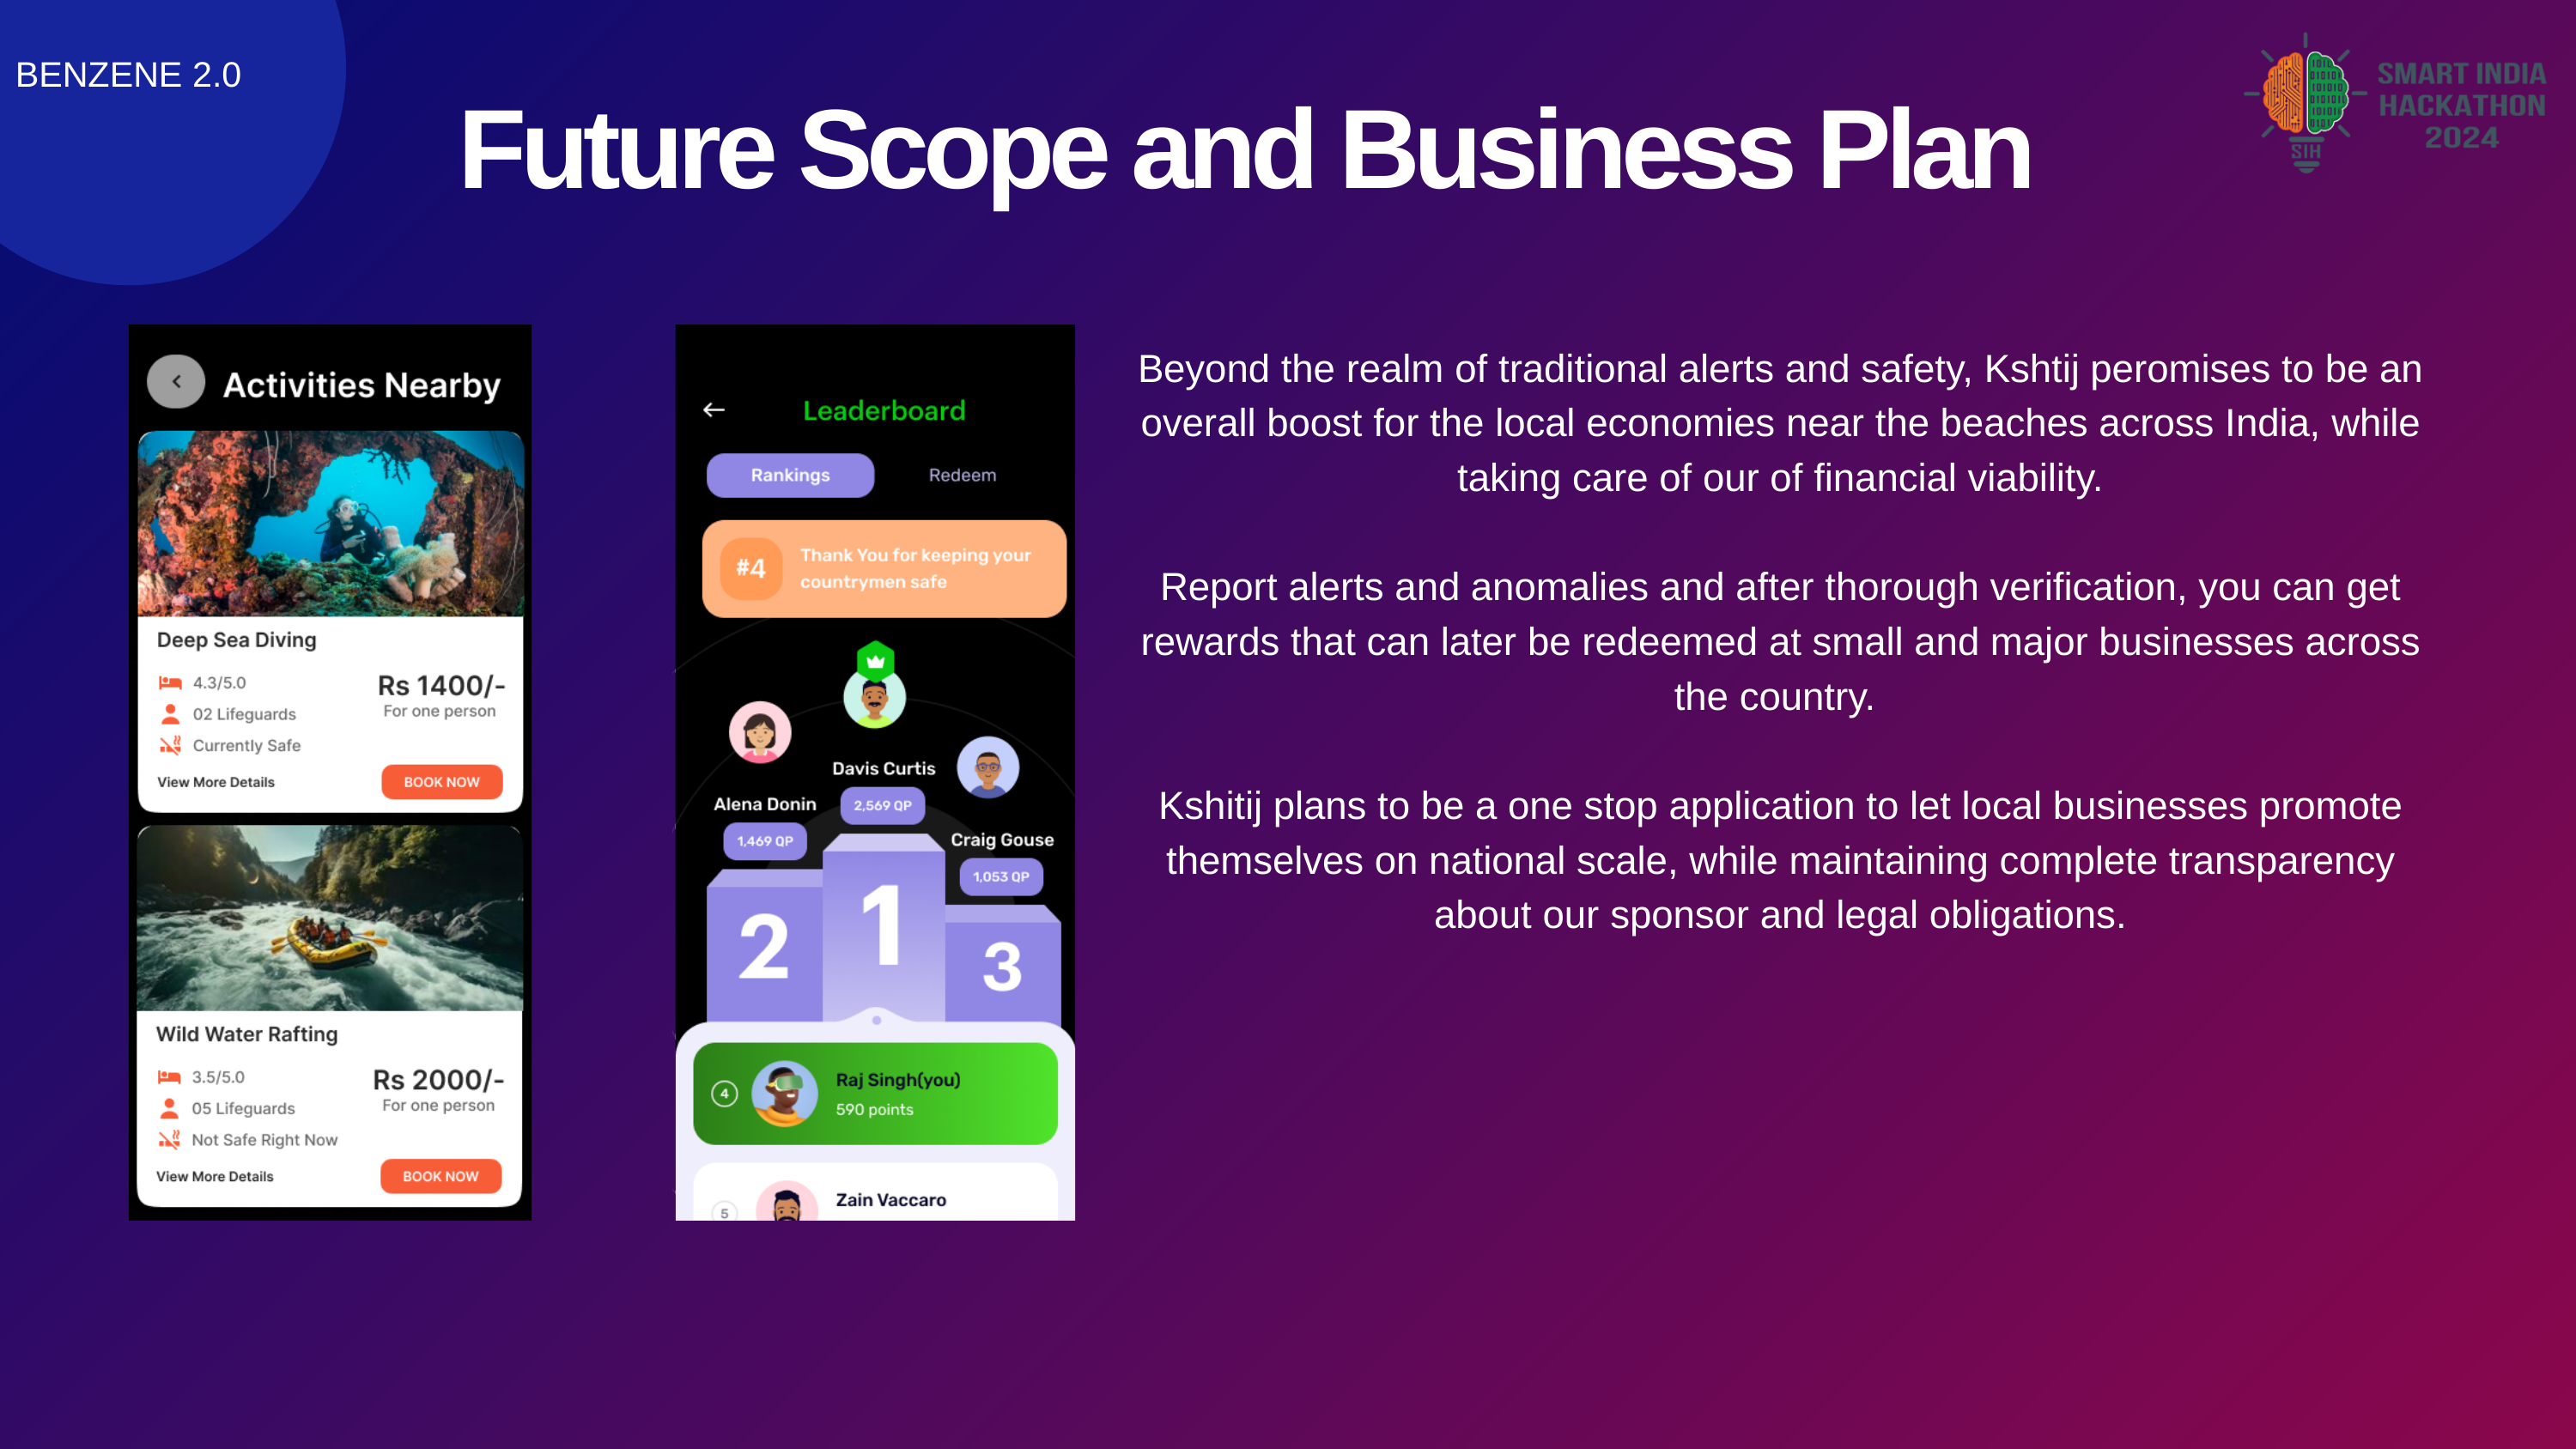

BENZENE 2.0

Future Scope and Business Plan

Beyond the realm of traditional alerts and safety, Kshtij peromises to be an overall boost for the local economies near the beaches across India, while taking care of our of financial viability.

Report alerts and anomalies and after thorough verification, you can get rewards that can later be redeemed at small and major businesses across the country.

Kshitij plans to be a one stop application to let local businesses promote themselves on national scale, while maintaining complete transparency about our sponsor and legal obligations.